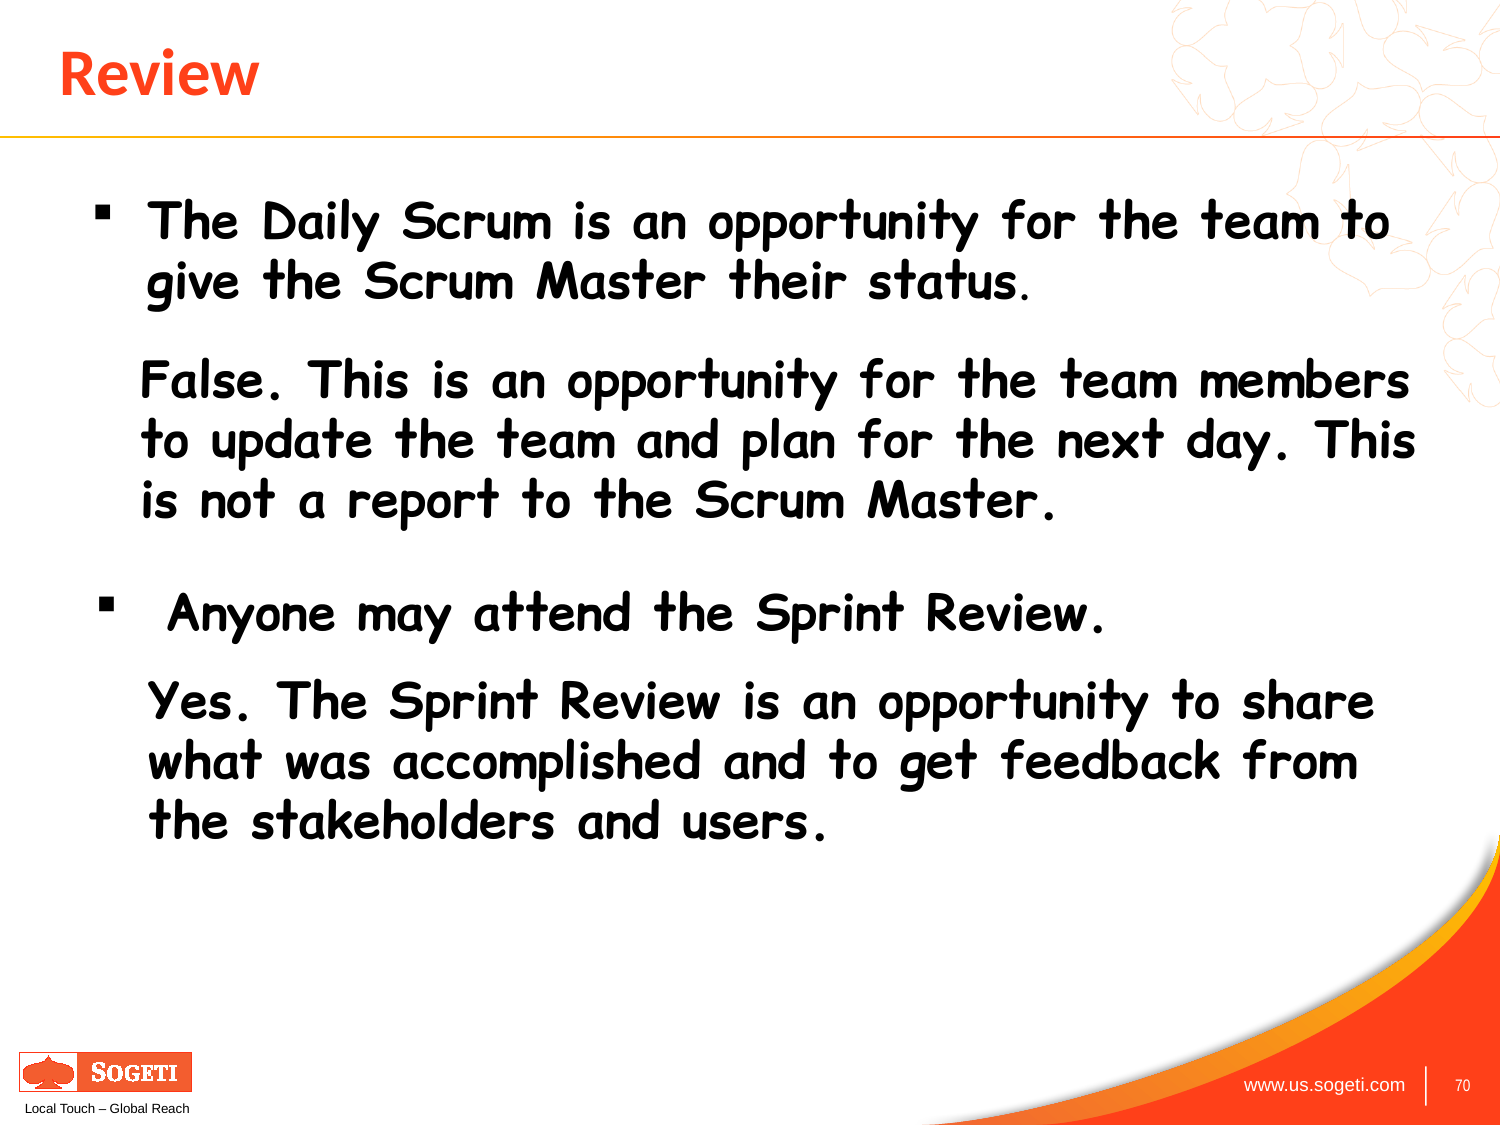

# Review
The Daily Scrum is an opportunity for the team to give the Scrum Master their status.
False. This is an opportunity for the team members to update the team and plan for the next day. This is not a report to the Scrum Master.
 Anyone may attend the Sprint Review.
Yes. The Sprint Review is an opportunity to share what was accomplished and to get feedback from the stakeholders and users.